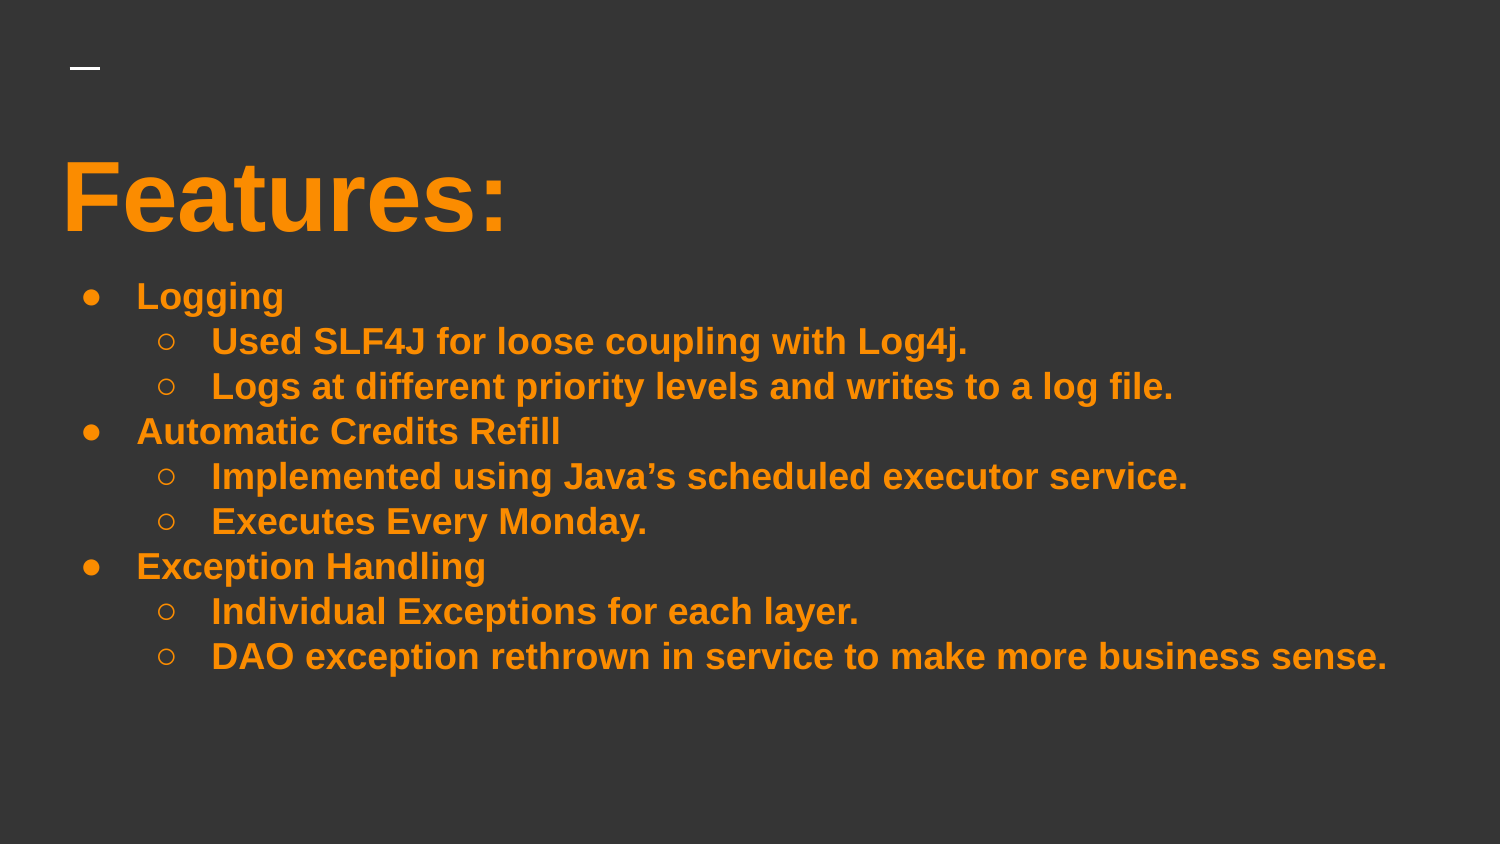

# Features:
Logging
Used SLF4J for loose coupling with Log4j.
Logs at different priority levels and writes to a log file.
Automatic Credits Refill
Implemented using Java’s scheduled executor service.
Executes Every Monday.
Exception Handling
Individual Exceptions for each layer.
DAO exception rethrown in service to make more business sense.